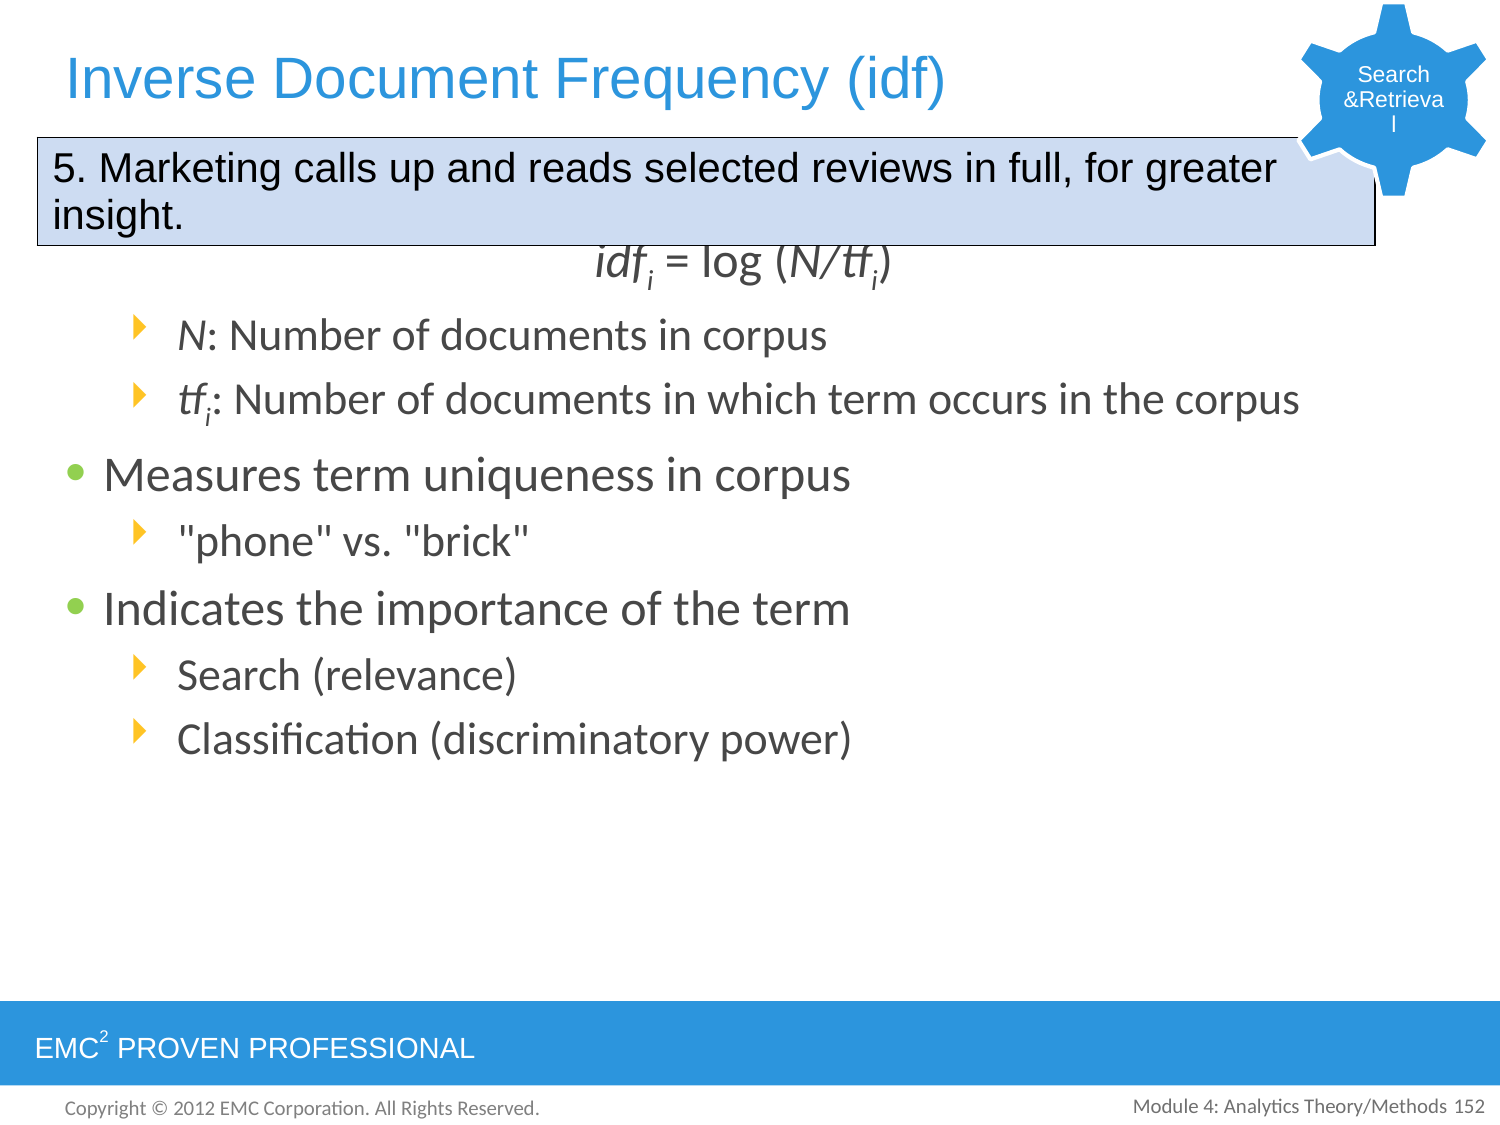

Search &Retrieval
# Inverse Document Frequency (idf)
| 5. Marketing calls up and reads selected reviews in full, for greater insight. |
| --- |

idfi = log (N/tfi)
N: Number of documents in corpus
tfi: Number of documents in which term occurs in the corpus
Measures term uniqueness in corpus
"phone" vs. "brick"
Indicates the importance of the term
Search (relevance)
Classification (discriminatory power)

Module 4: Analytics Theory/Methods
152